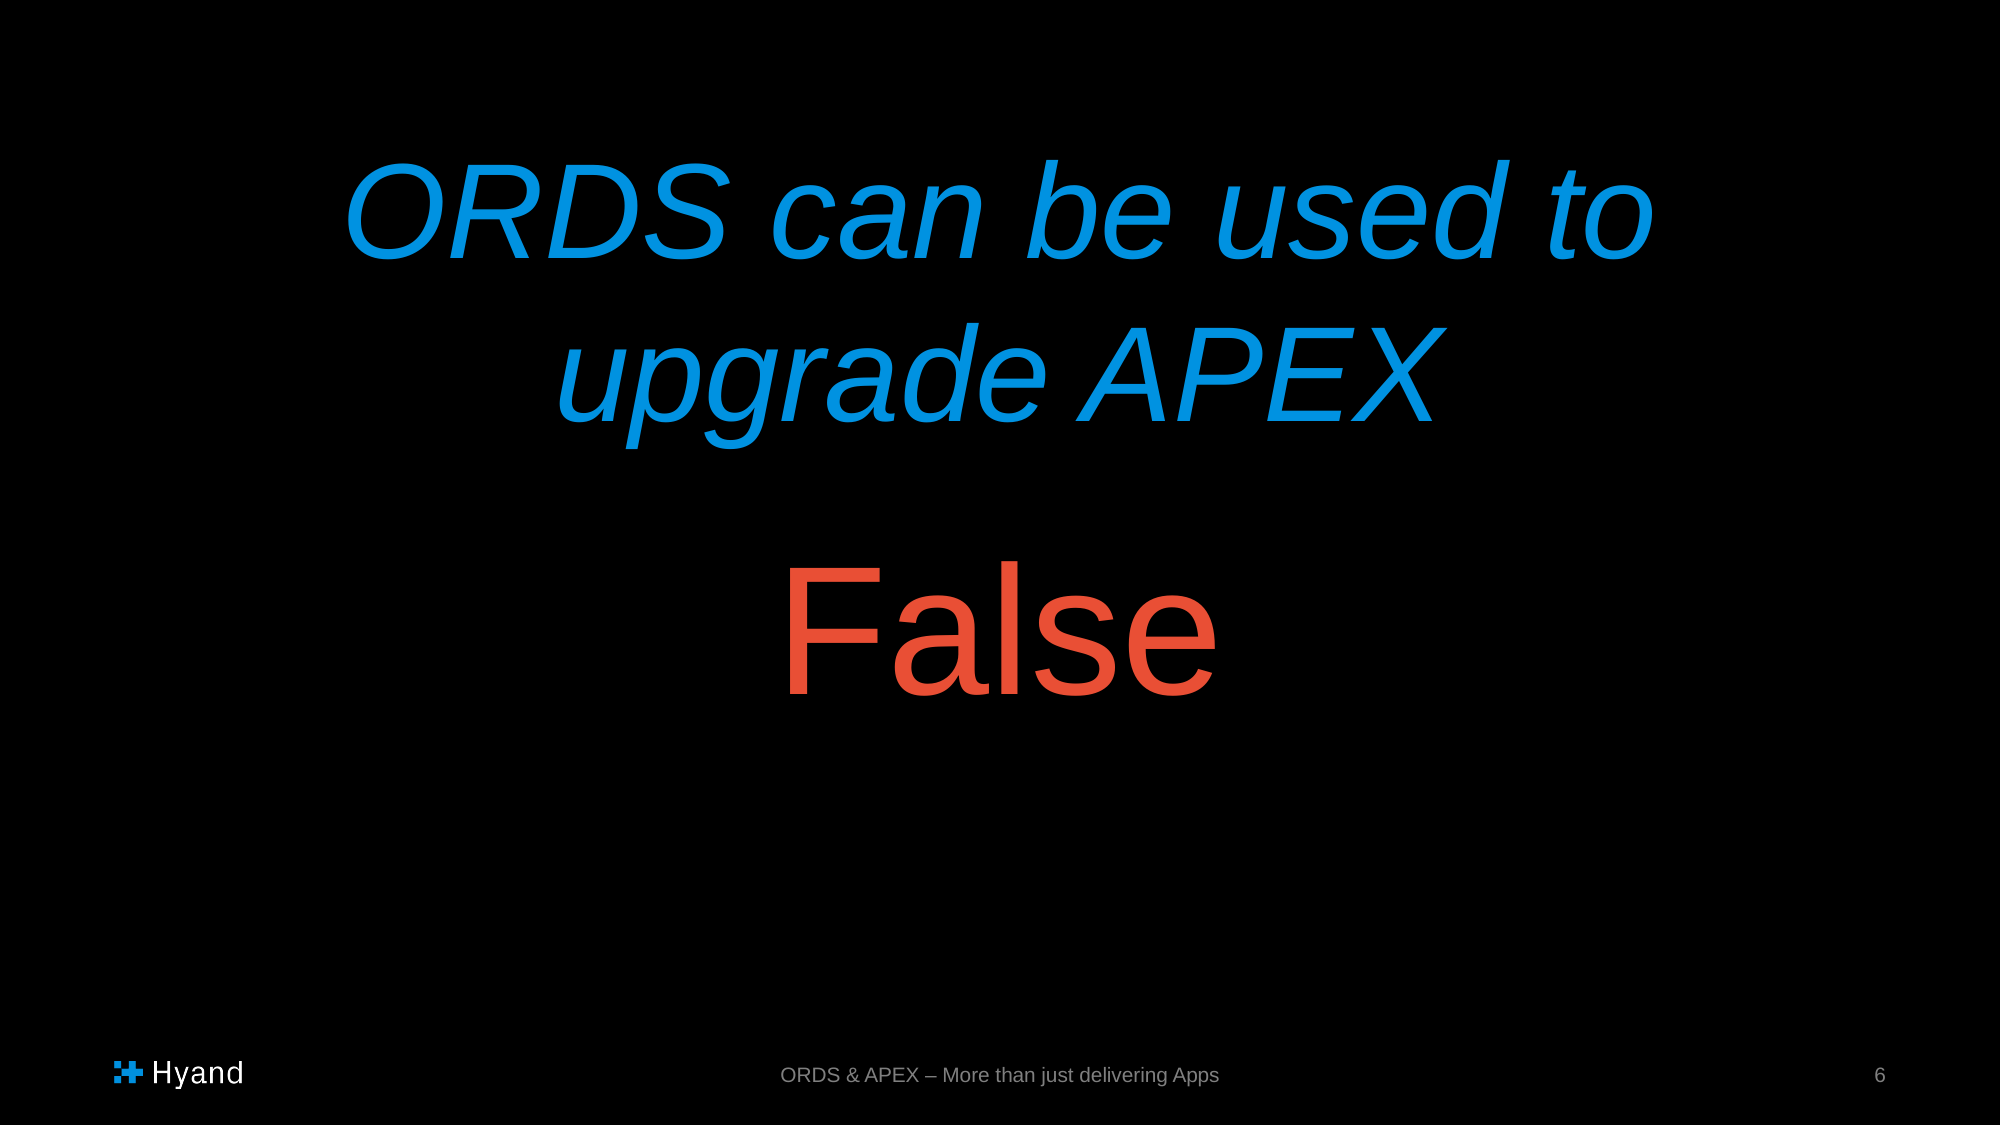

ORDS can be used to
upgrade APEX
False
ORDS & APEX – More than just delivering Apps
6